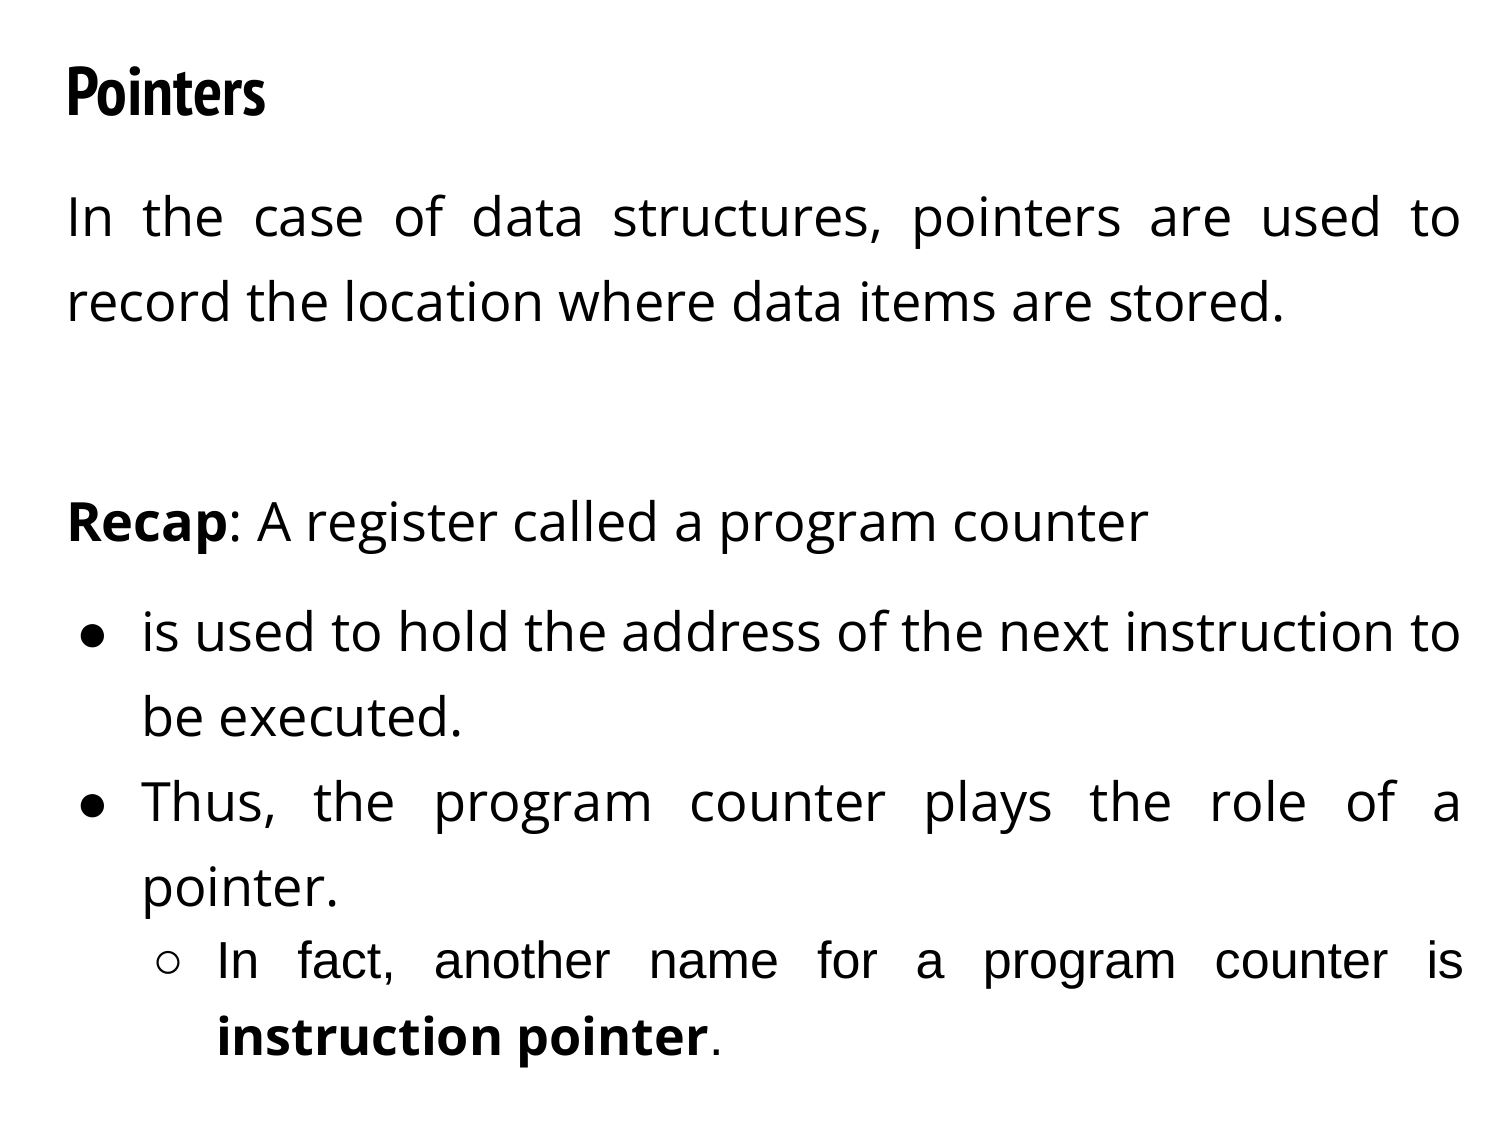

# Pointers
In the case of data structures, pointers are used to record the location where data items are stored.

Recap: A register called a program counter
is used to hold the address of the next instruction to be executed.
Thus, the program counter plays the role of a pointer.
In fact, another name for a program counter is instruction pointer.